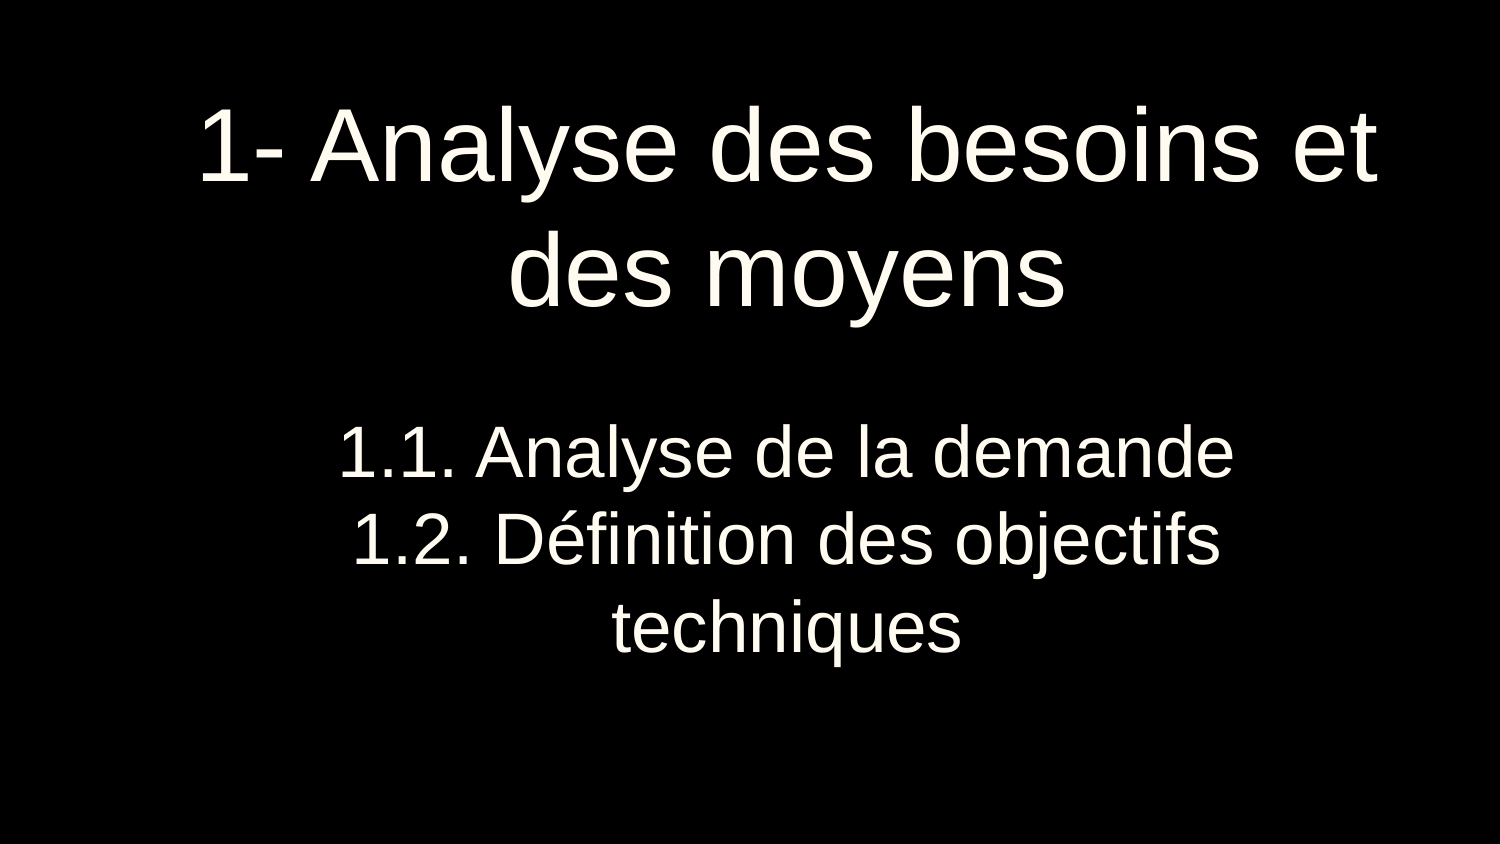

# 1- Analyse des besoins et des moyens

1.1. Analyse de la demande
1.2. Définition des objectifs techniques